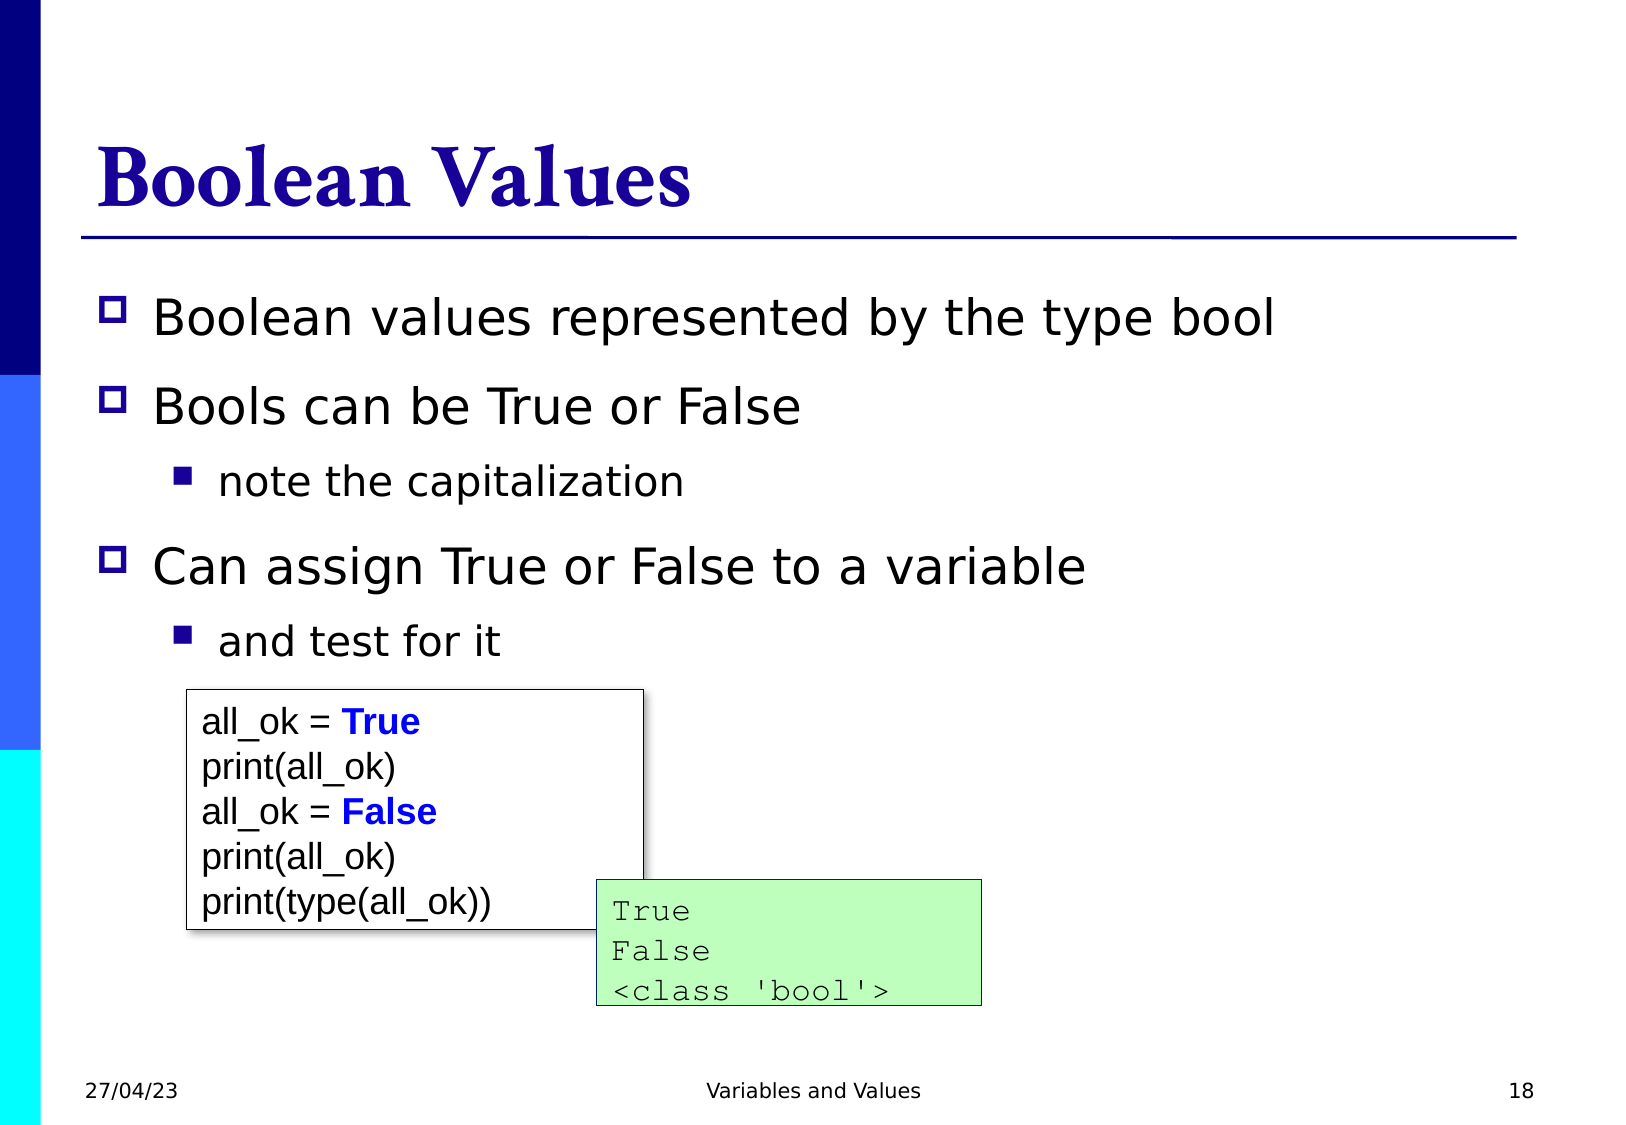

# Boolean Values
Boolean values represented by the type bool
Bools can be True or False
note the capitalization
Can assign True or False to a variable
and test for it

all_ok = True
print(all_ok)
all_ok = False
print(all_ok)
print(type(all_ok))
True
False
<class 'bool'>
27/04/23
Variables and Values
18